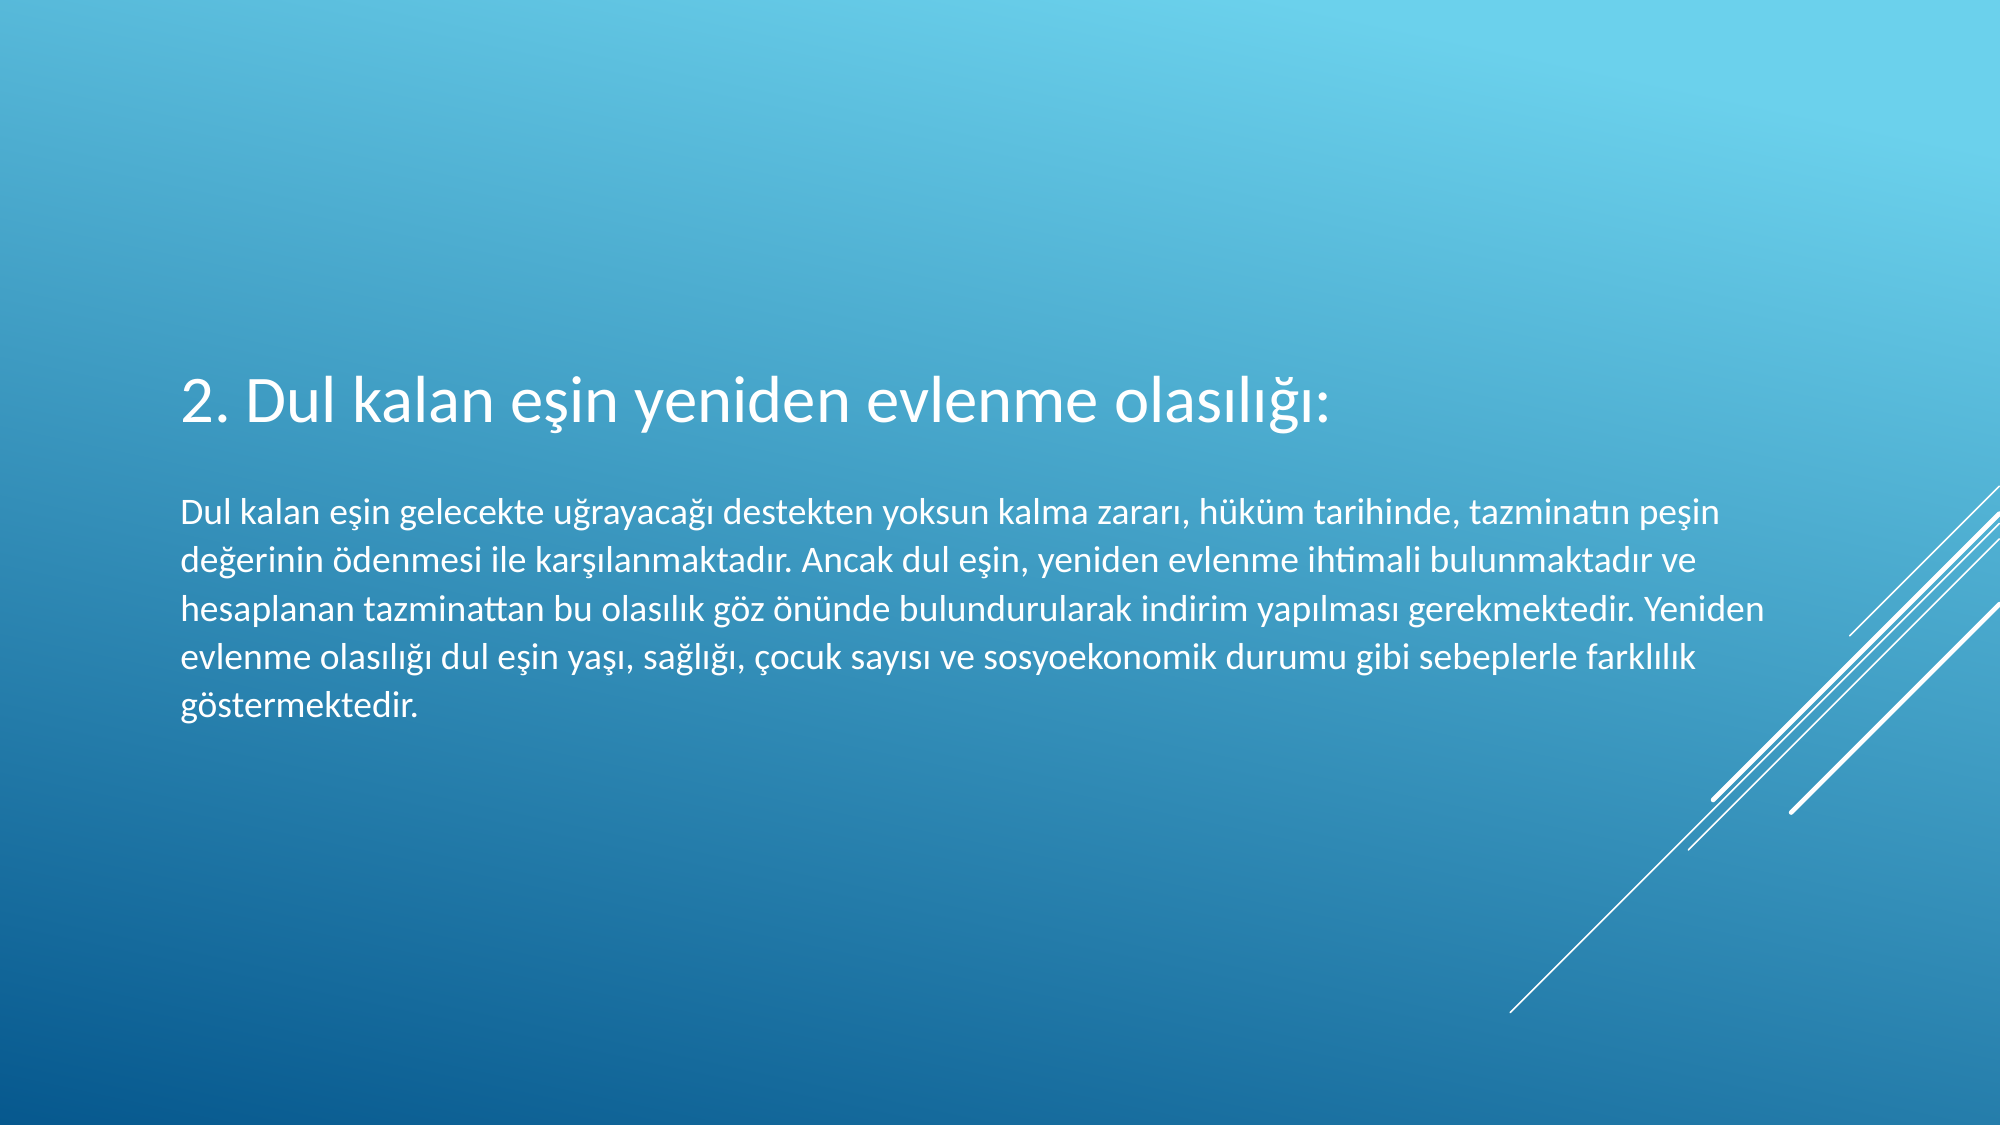

2. Dul kalan eşin yeniden evlenme olasılığı:

Dul kalan eşin gelecekte uğrayacağı destekten yoksun kalma zararı, hüküm tarihinde, tazminatın peşin değerinin ödenmesi ile karşılanmaktadır. Ancak dul eşin, yeniden evlenme ihtimali bulunmaktadır ve hesaplanan tazminattan bu olasılık göz önünde bulundurularak indirim yapılması gerekmektedir. Yeniden evlenme olasılığı dul eşin yaşı, sağlığı, çocuk sayısı ve sosyoekonomik durumu gibi sebeplerle farklılık göstermektedir.